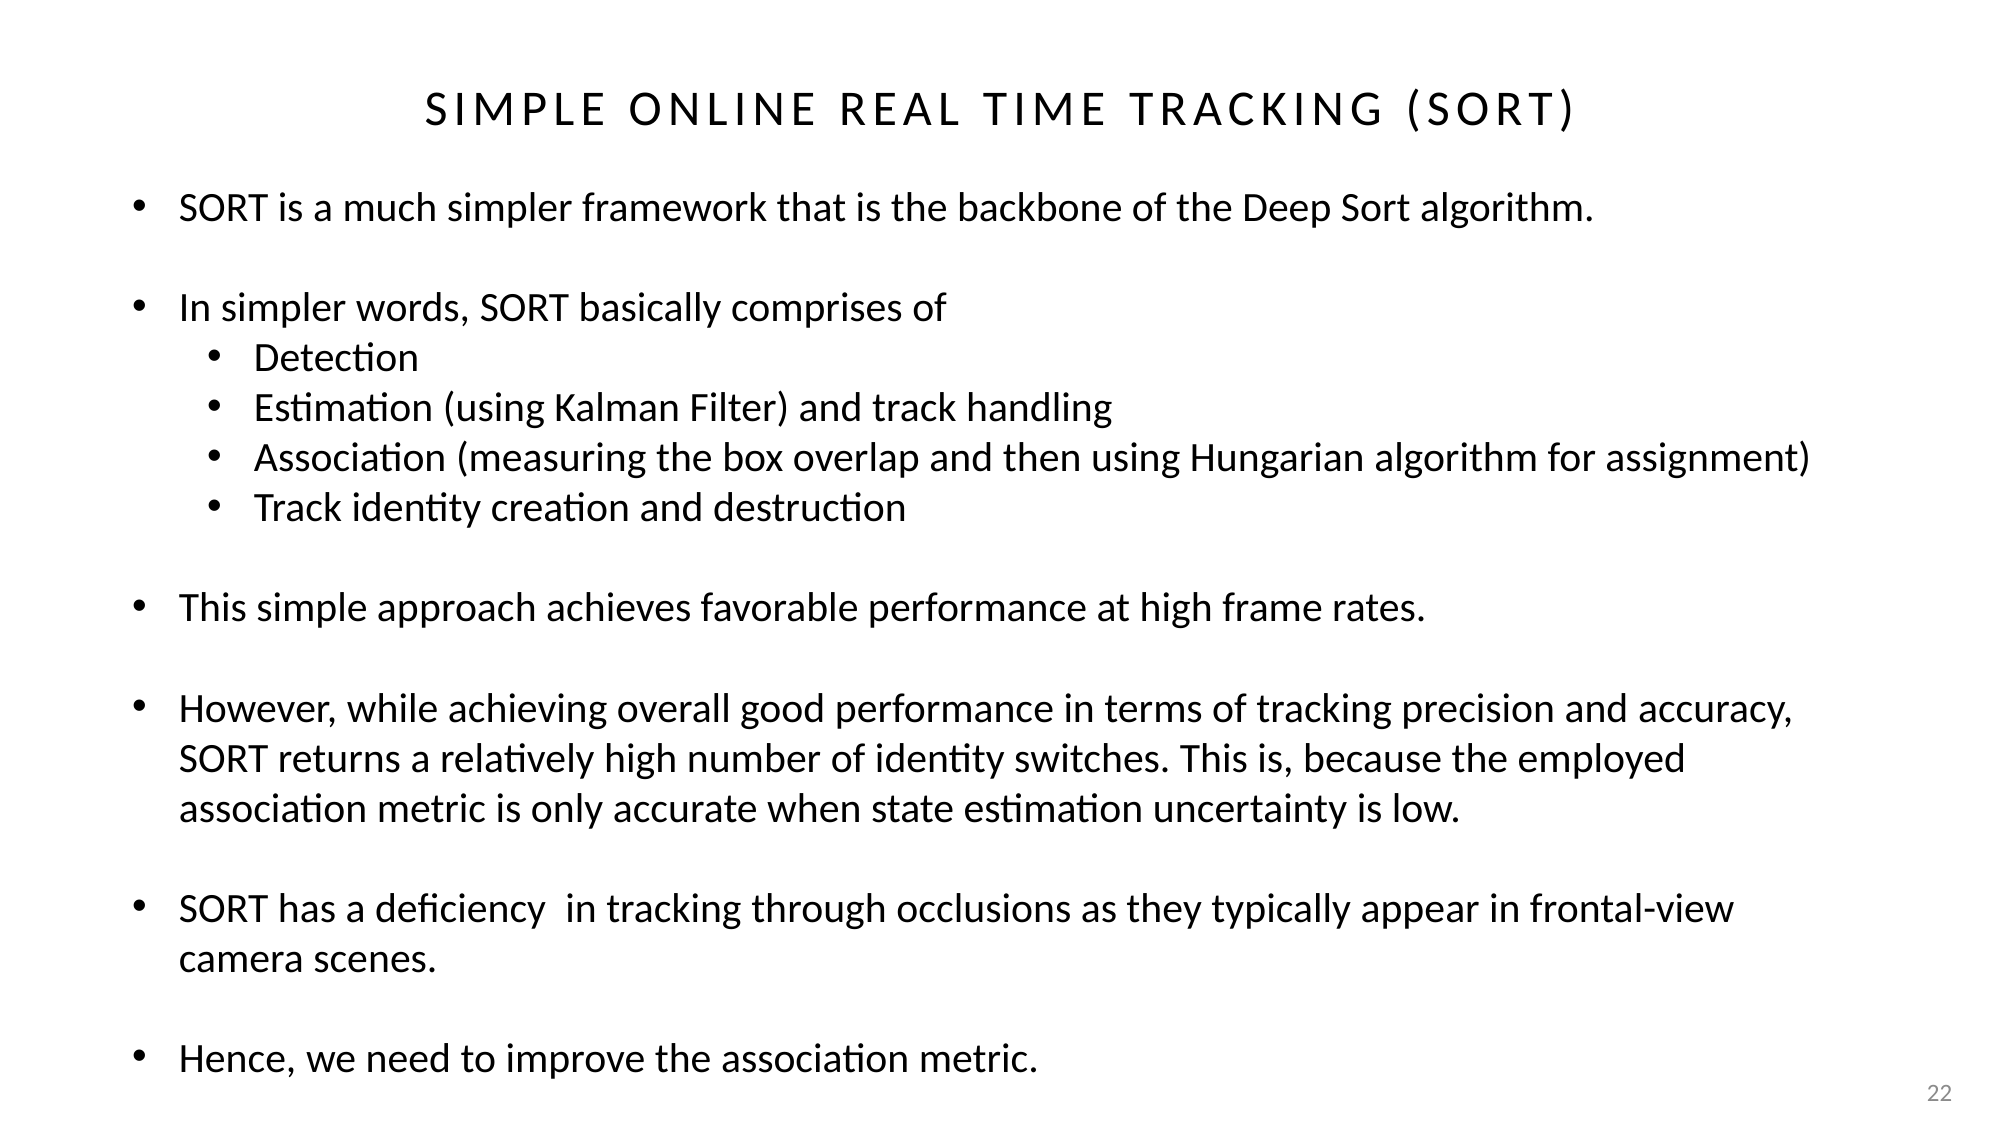

# Simple online real time tracking (sort)
SORT is a much simpler framework that is the backbone of the Deep Sort algorithm.

In simpler words, SORT basically comprises of
Detection
Estimation (using Kalman Filter) and track handling
Association (measuring the box overlap and then using Hungarian algorithm for assignment)
Track identity creation and destruction

This simple approach achieves favorable performance at high frame rates.

However, while achieving overall good performance in terms of tracking precision and accuracy, SORT returns a relatively high number of identity switches. This is, because the employed association metric is only accurate when state estimation uncertainty is low.

SORT has a deﬁciency  in tracking through occlusions as they typically appear in frontal-view camera scenes.

Hence, we need to improve the association metric.
22